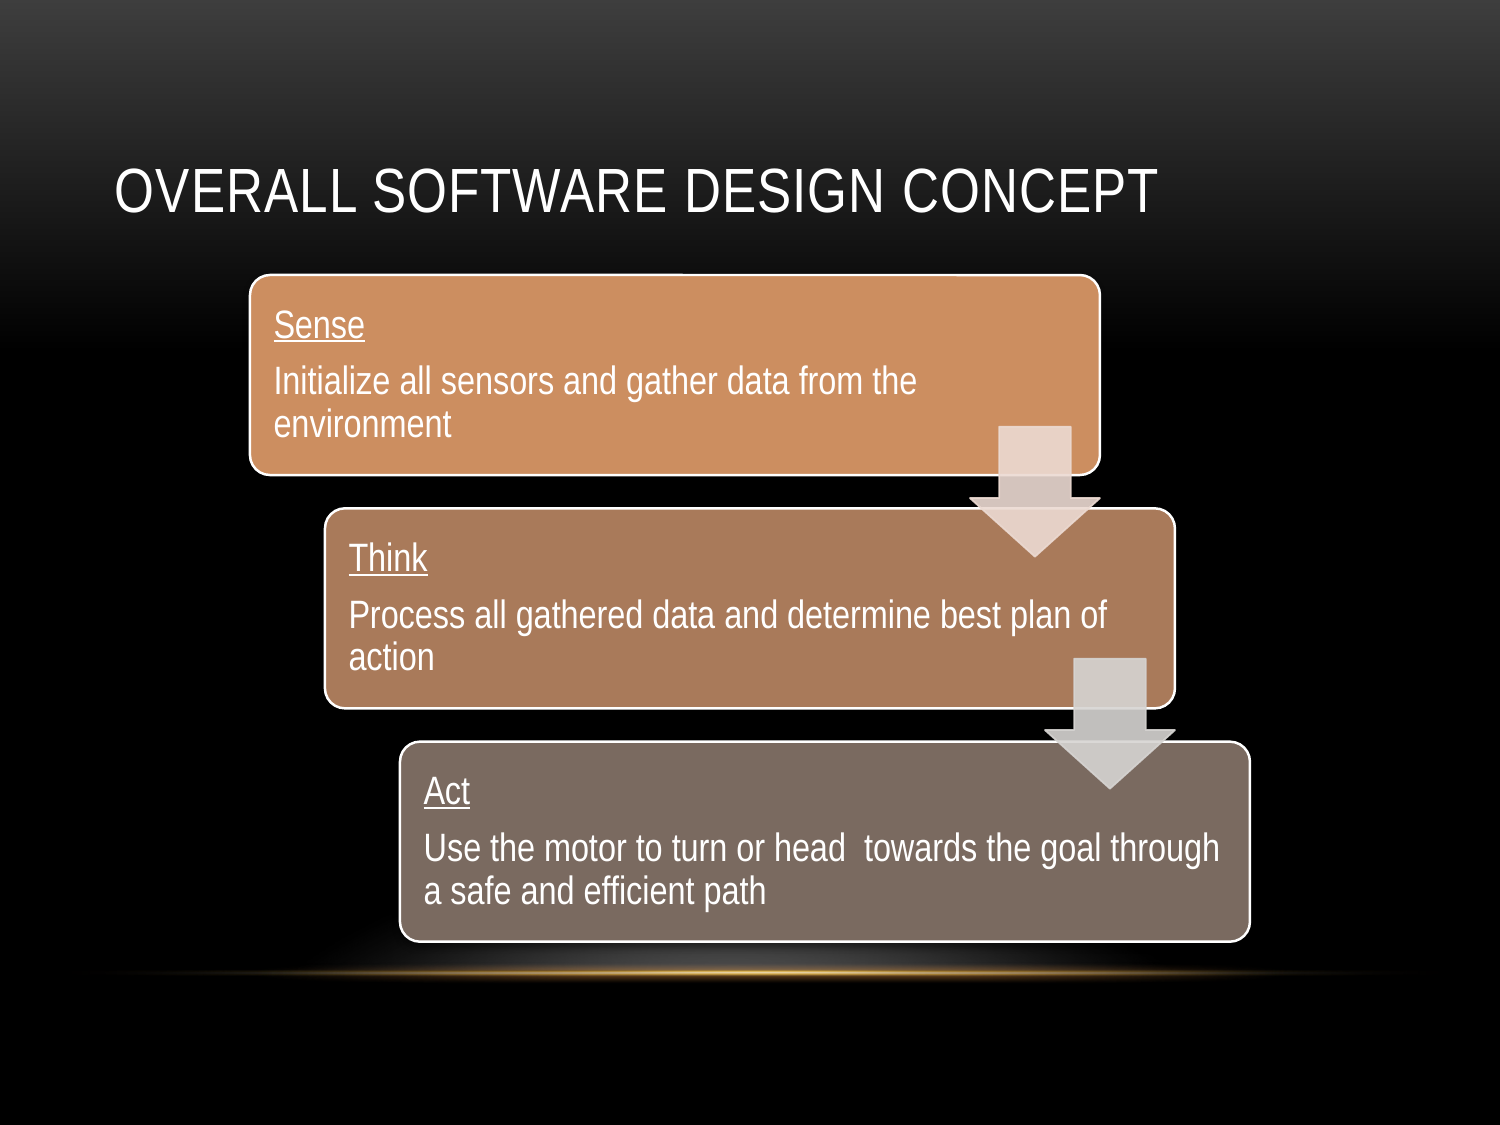

# Overall software design concept
Sense
Initialize all sensors and gather data from the environment
Think
Process all gathered data and determine best plan of action
Act
Use the motor to turn or head  towards the goal through a safe and efficient path